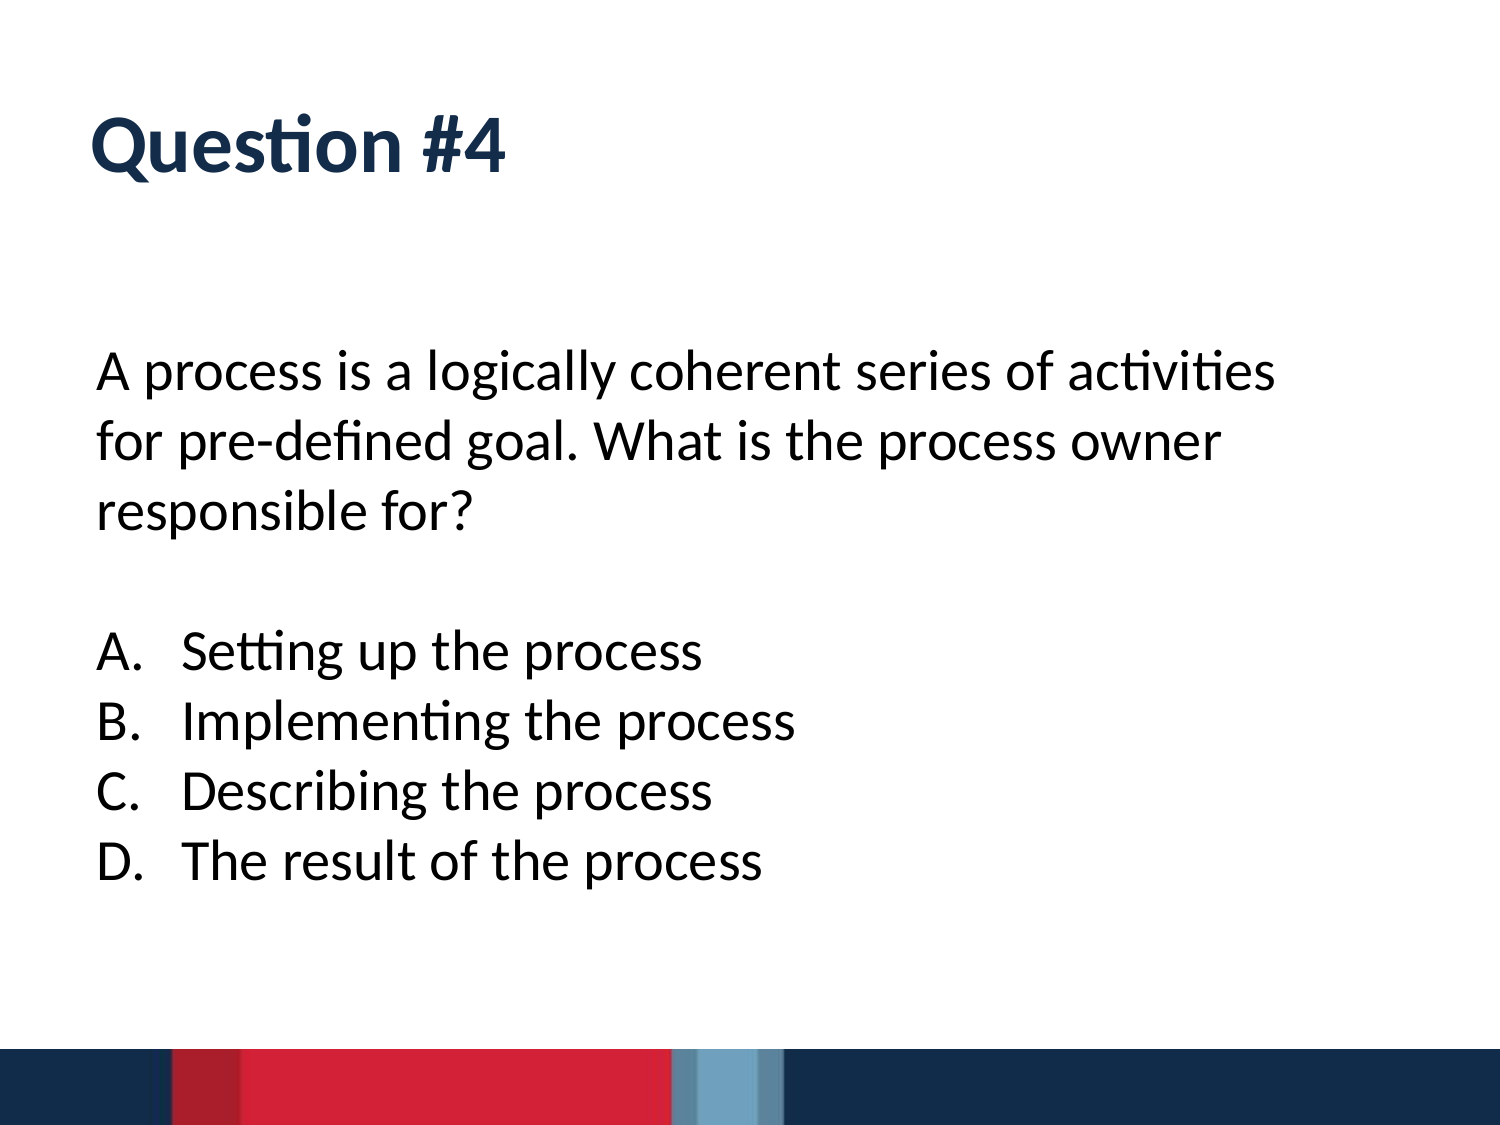

# Question #4
A process is a logically coherent series of activities
for pre-defined goal. What is the process owner
responsible for?

Setting up the process
Implementing the process
Describing the process
The result of the process